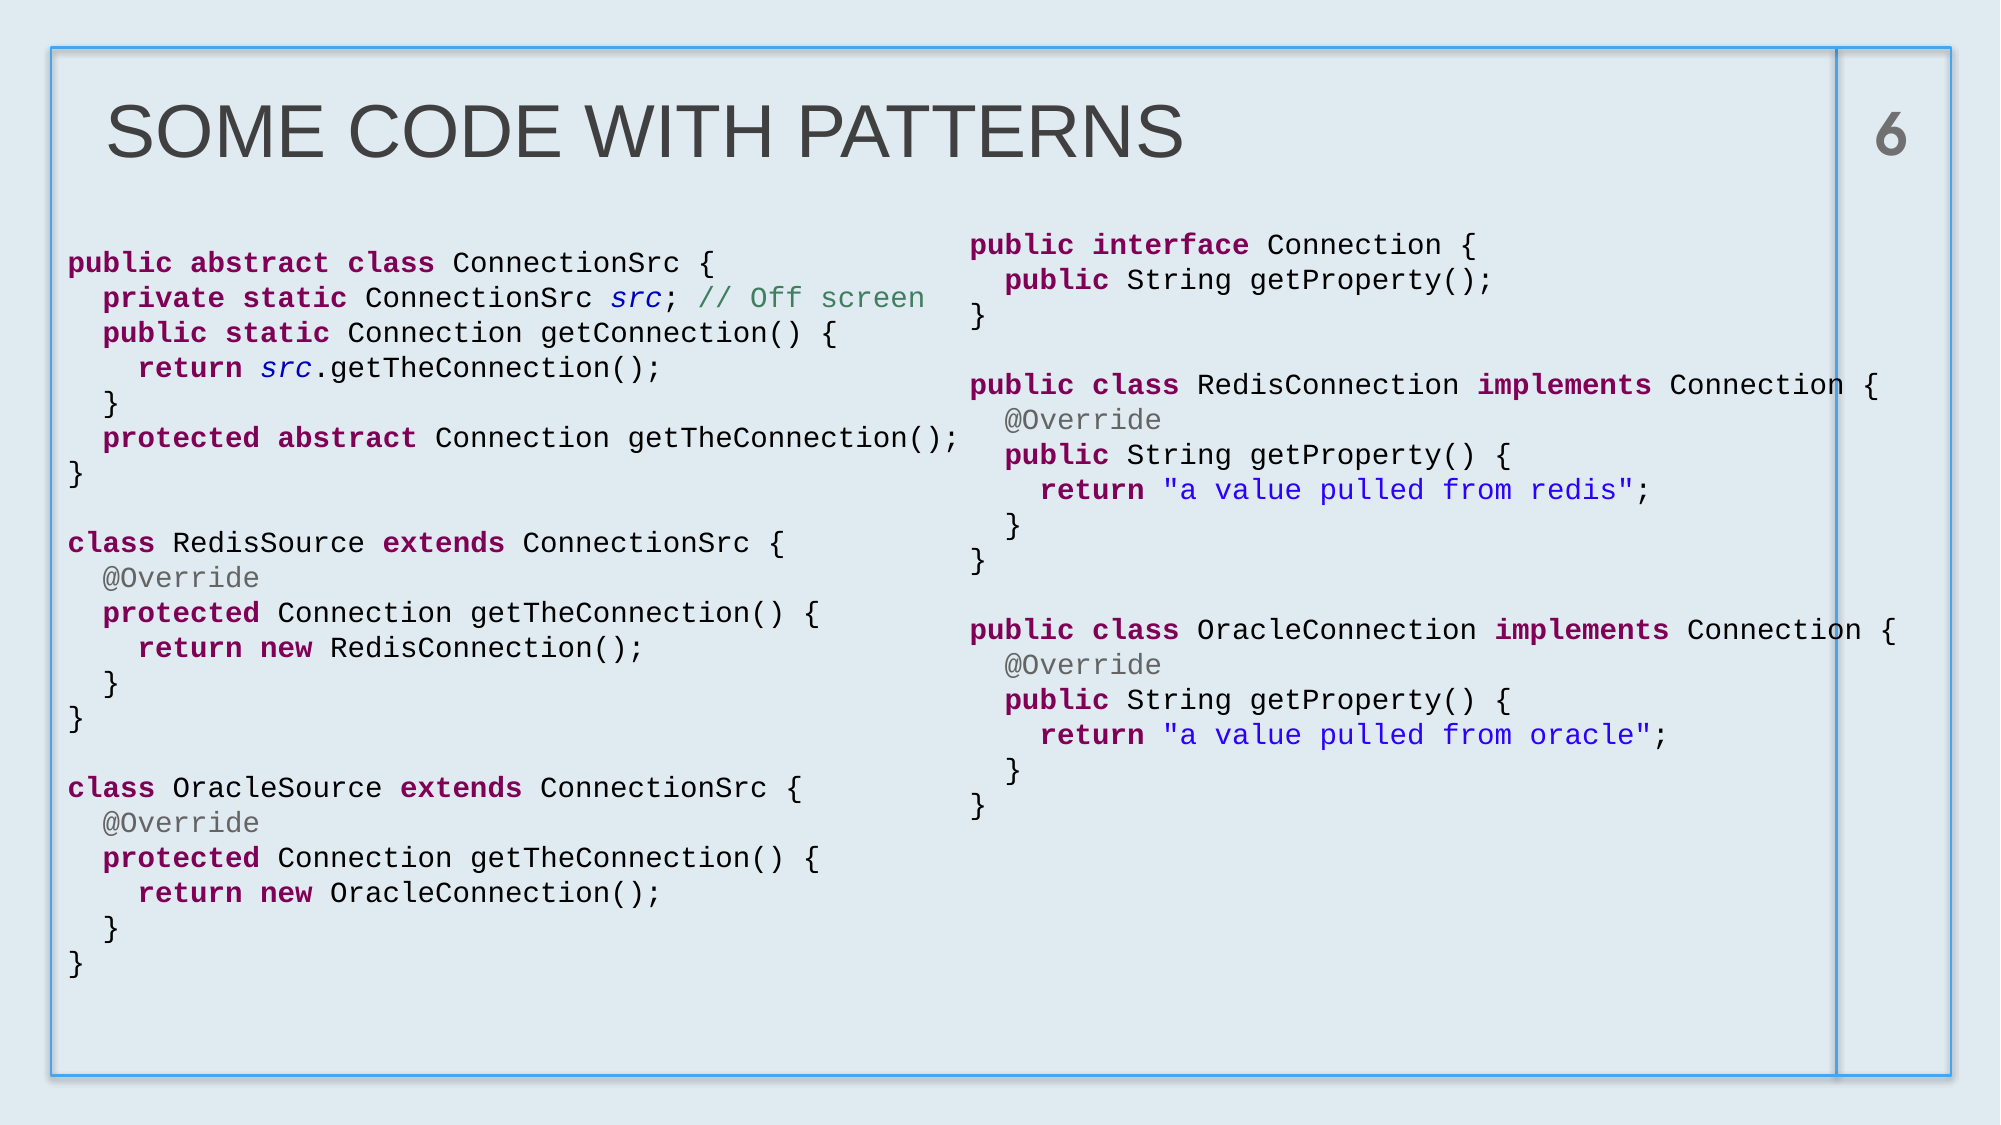

6
# Some code with patterns
public interface Connection {
  public String getProperty();
}

public class RedisConnection implements Connection {
  @Override
  public String getProperty() {
    return "a value pulled from redis";
  }
}

public class OracleConnection implements Connection {
  @Override
  public String getProperty() {
    return "a value pulled from oracle";
  }
}

public abstract class ConnectionSrc {
  private static ConnectionSrc src; // Off screen
  public static Connection getConnection() {
    return src.getTheConnection();
  }
  protected abstract Connection getTheConnection();
}

class RedisSource extends ConnectionSrc {
  @Override
  protected Connection getTheConnection() {
    return new RedisConnection();
  }
}

class OracleSource extends ConnectionSrc {
  @Override
  protected Connection getTheConnection() {
    return new OracleConnection();
  }
}